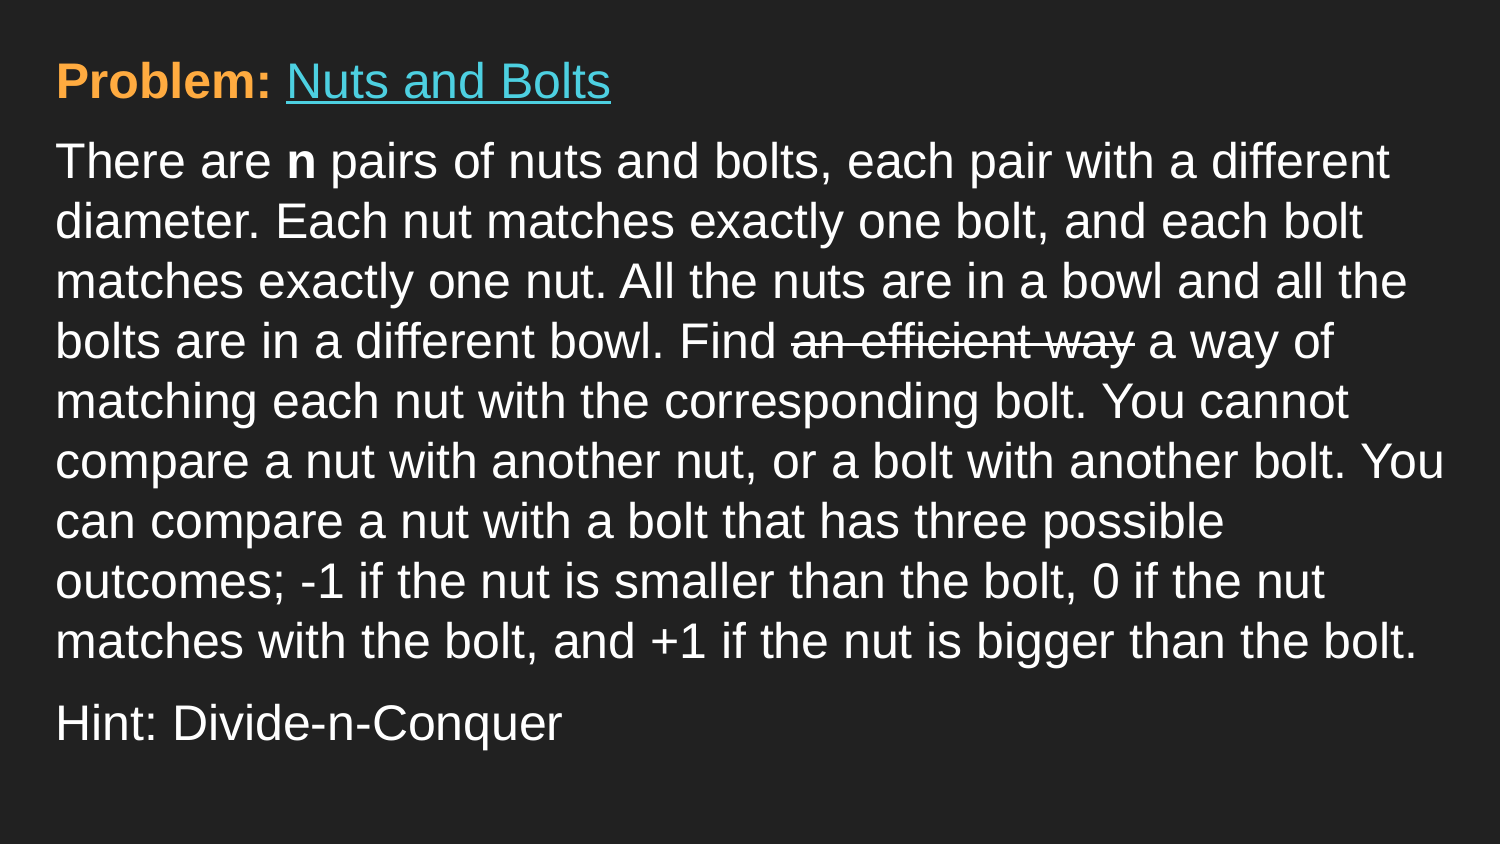

Problem: Nuts and Bolts
There are n pairs of nuts and bolts, each pair with a different diameter. Each nut matches exactly one bolt, and each bolt matches exactly one nut. All the nuts are in a bowl and all the bolts are in a different bowl. Find an efficient way a way of matching each nut with the corresponding bolt. You cannot compare a nut with another nut, or a bolt with another bolt. You can compare a nut with a bolt that has three possible outcomes; -1 if the nut is smaller than the bolt, 0 if the nut matches with the bolt, and +1 if the nut is bigger than the bolt.
Hint: Divide-n-Conquer